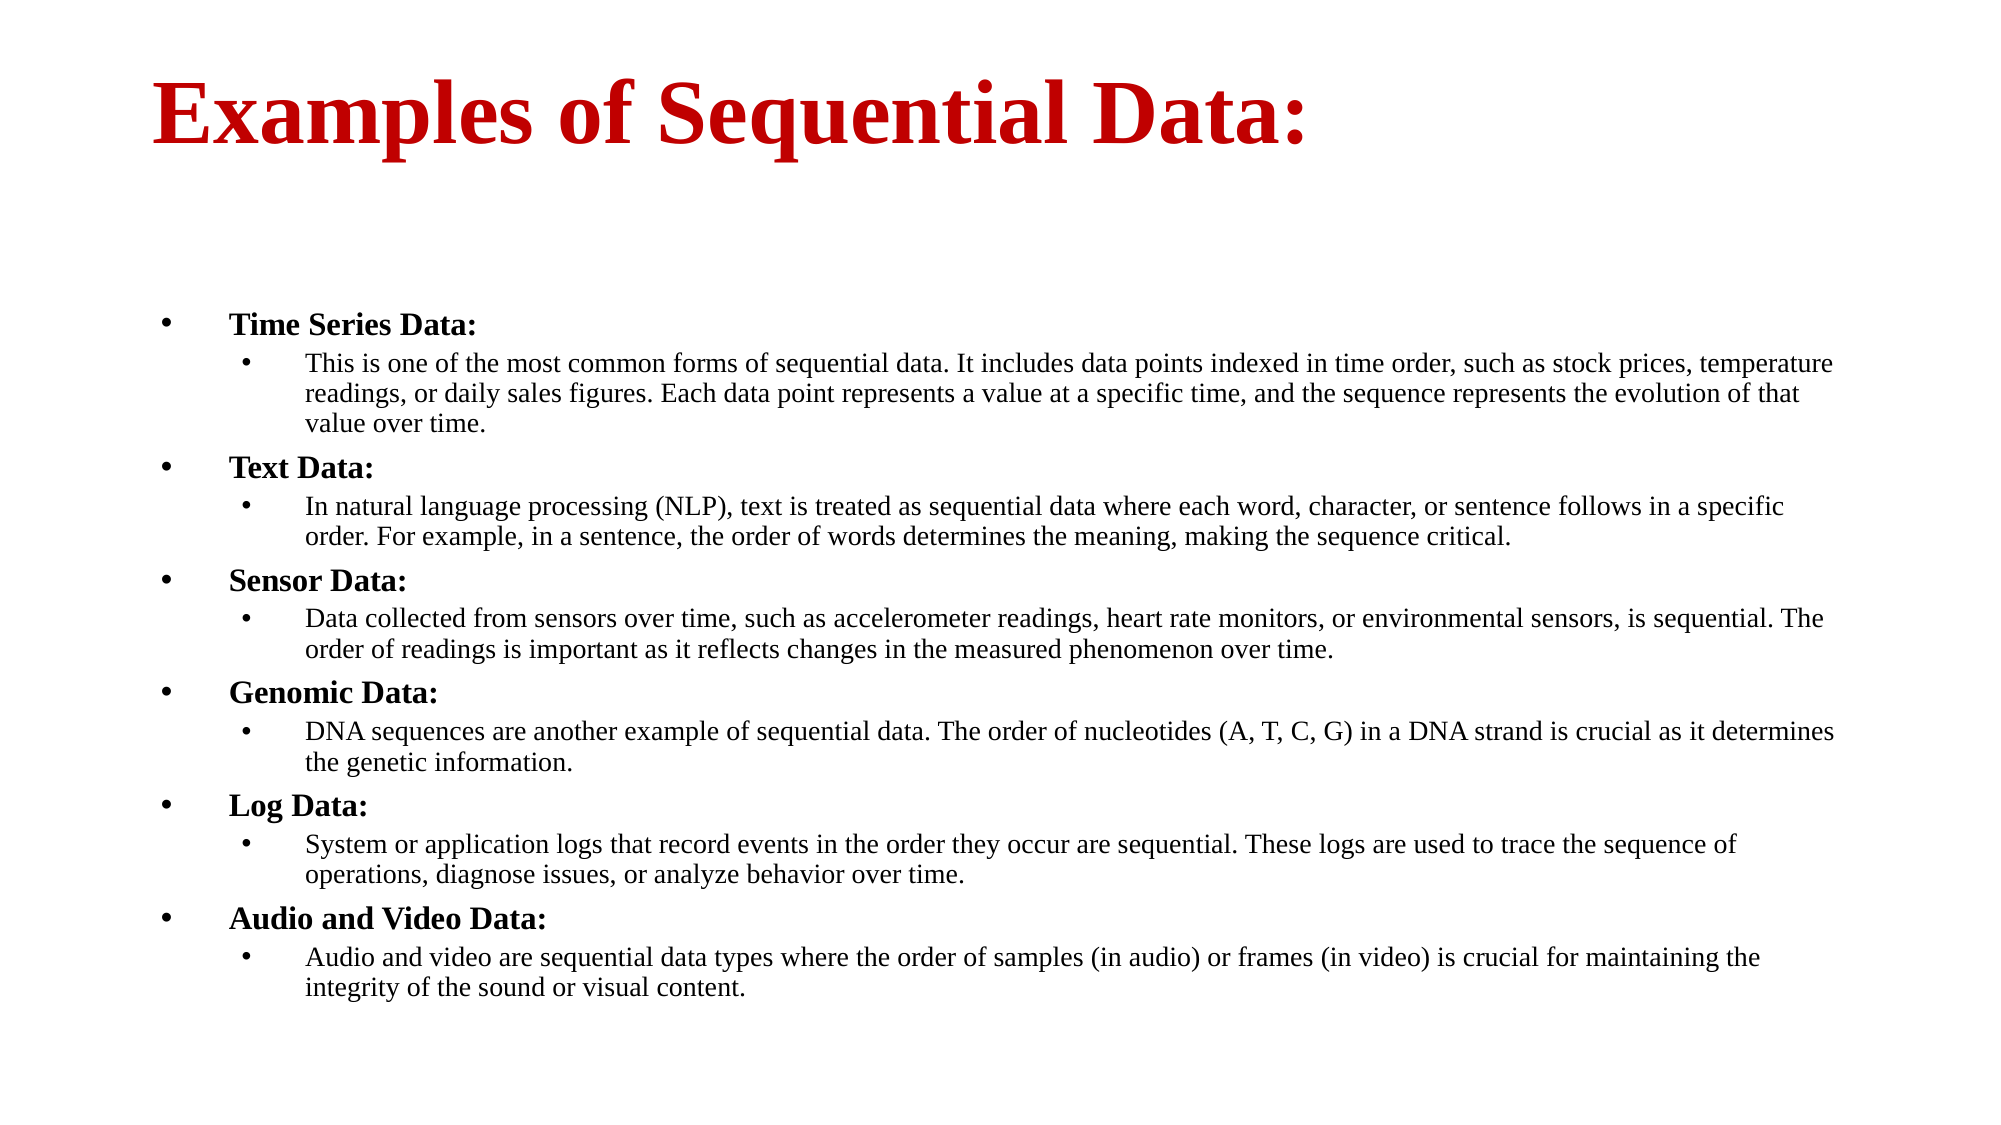

# Examples of Sequential Data:
Time Series Data:
This is one of the most common forms of sequential data. It includes data points indexed in time order, such as stock prices, temperature readings, or daily sales figures. Each data point represents a value at a specific time, and the sequence represents the evolution of that value over time.
Text Data:
In natural language processing (NLP), text is treated as sequential data where each word, character, or sentence follows in a specific order. For example, in a sentence, the order of words determines the meaning, making the sequence critical.
Sensor Data:
Data collected from sensors over time, such as accelerometer readings, heart rate monitors, or environmental sensors, is sequential. The order of readings is important as it reflects changes in the measured phenomenon over time.
Genomic Data:
DNA sequences are another example of sequential data. The order of nucleotides (A, T, C, G) in a DNA strand is crucial as it determines the genetic information.
Log Data:
System or application logs that record events in the order they occur are sequential. These logs are used to trace the sequence of operations, diagnose issues, or analyze behavior over time.
Audio and Video Data:
Audio and video are sequential data types where the order of samples (in audio) or frames (in video) is crucial for maintaining the integrity of the sound or visual content.